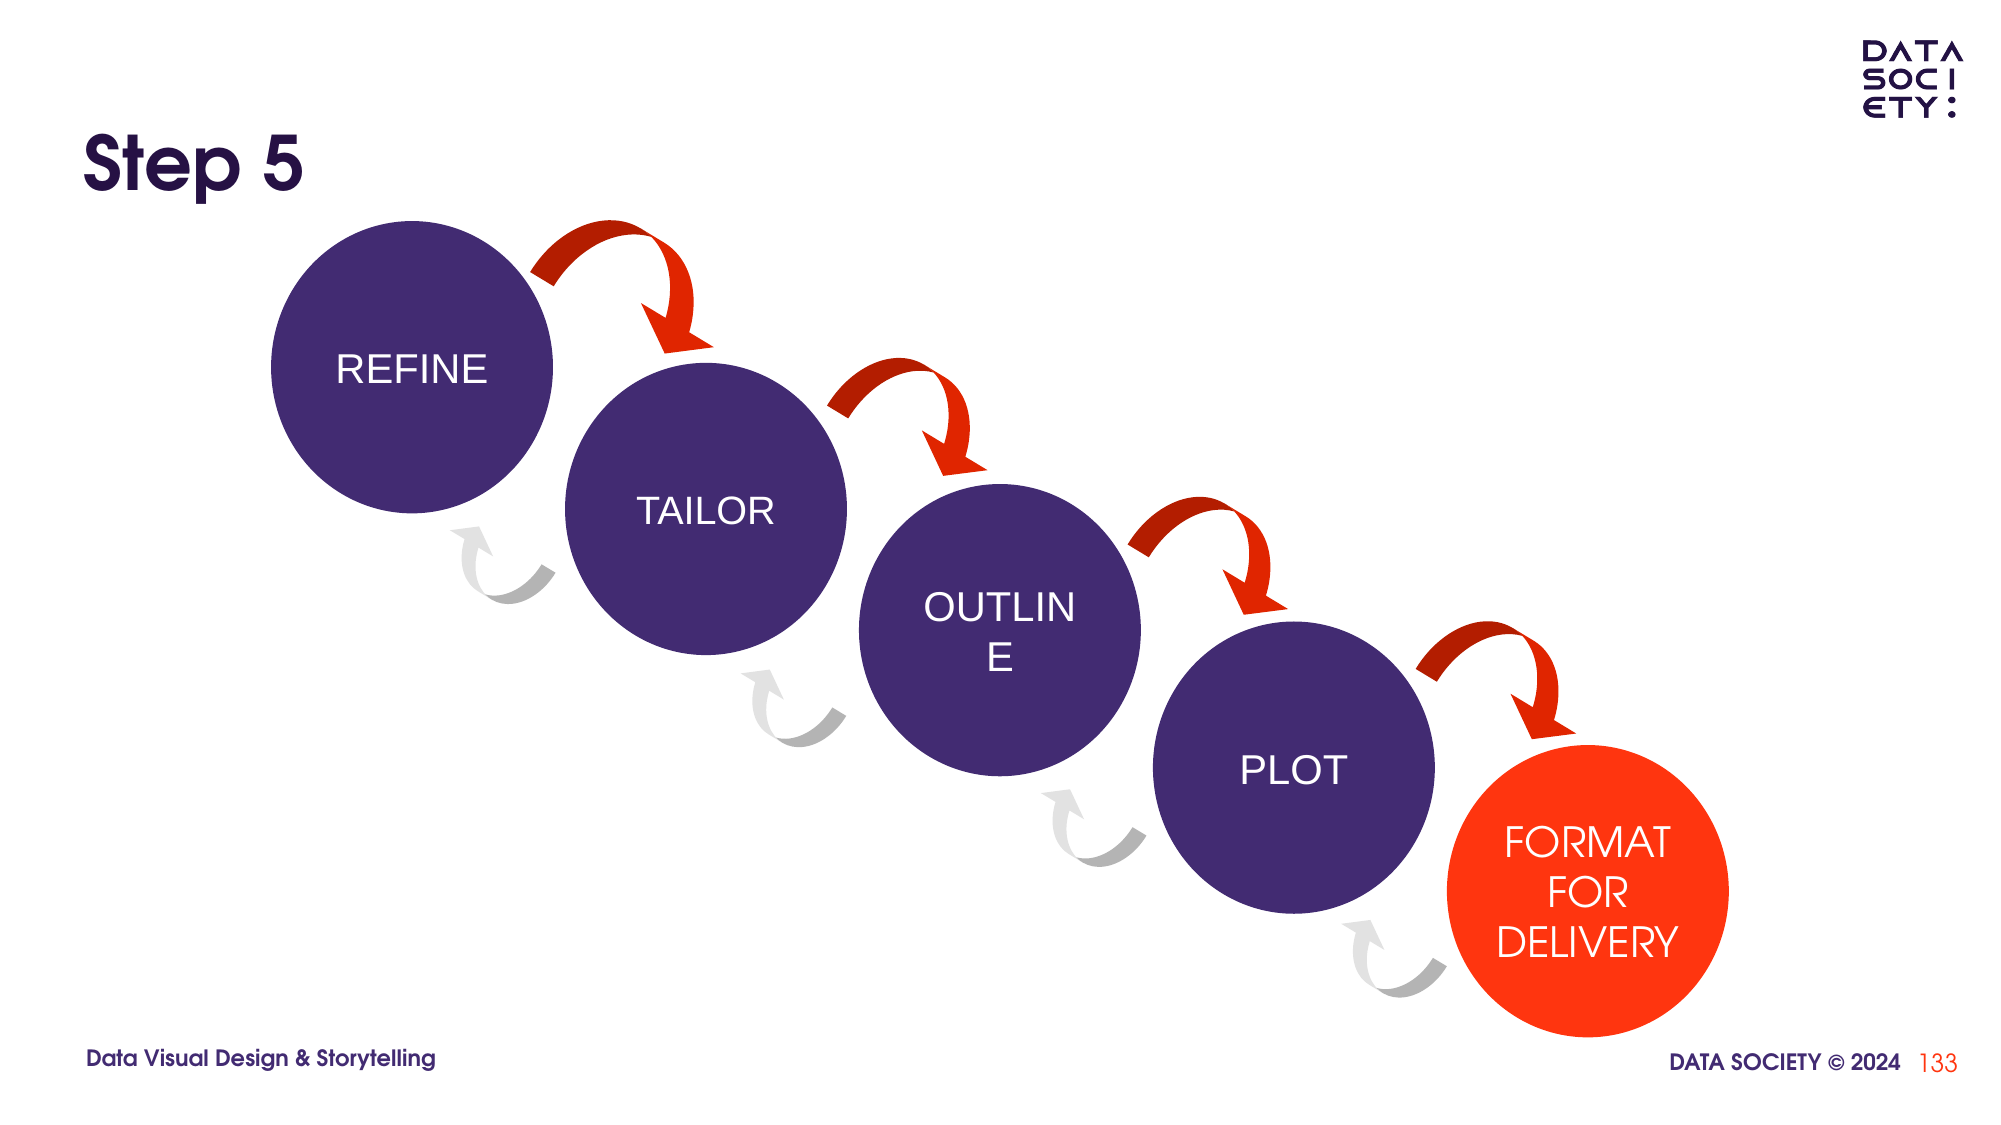

# Step 5
REFINE

TAILOR

OUTLINE

PLOT

FORMAT FOR DELIVERY
133